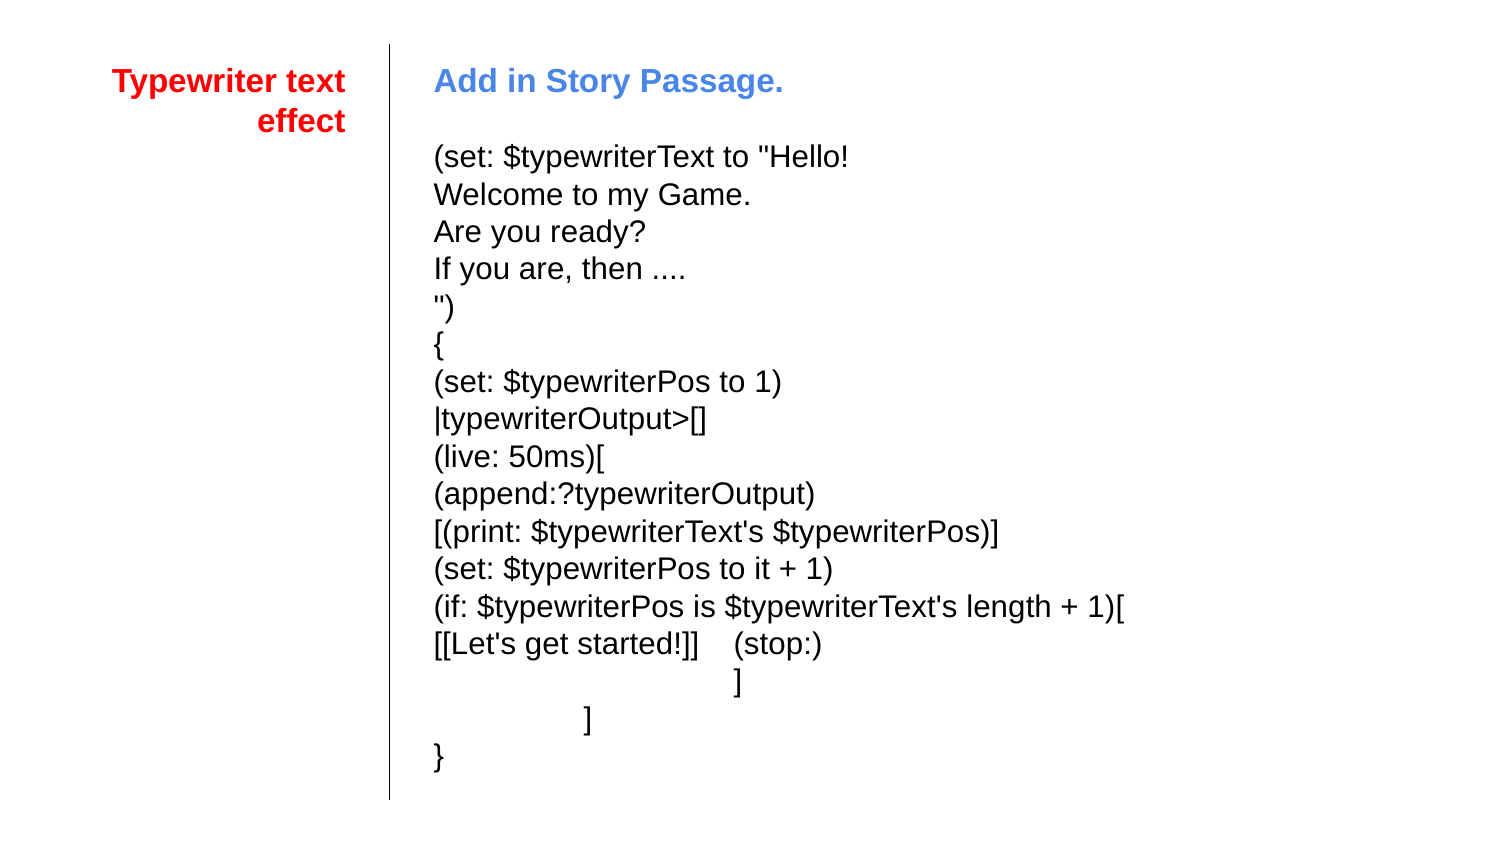

# Typewriter text effect
Add in Story Passage.
(set: $typewriterText to "Hello!
Welcome to my Game.
Are you ready?
If you are, then ....
")
{
(set: $typewriterPos to 1)
|typewriterOutput>[]
(live: 50ms)[
(append:?typewriterOutput)
[(print: $typewriterText's $typewriterPos)]
(set: $typewriterPos to it + 1)
(if: $typewriterPos is $typewriterText's length + 1)[
[[Let's get started!]]	(stop:)
		]
	]
}